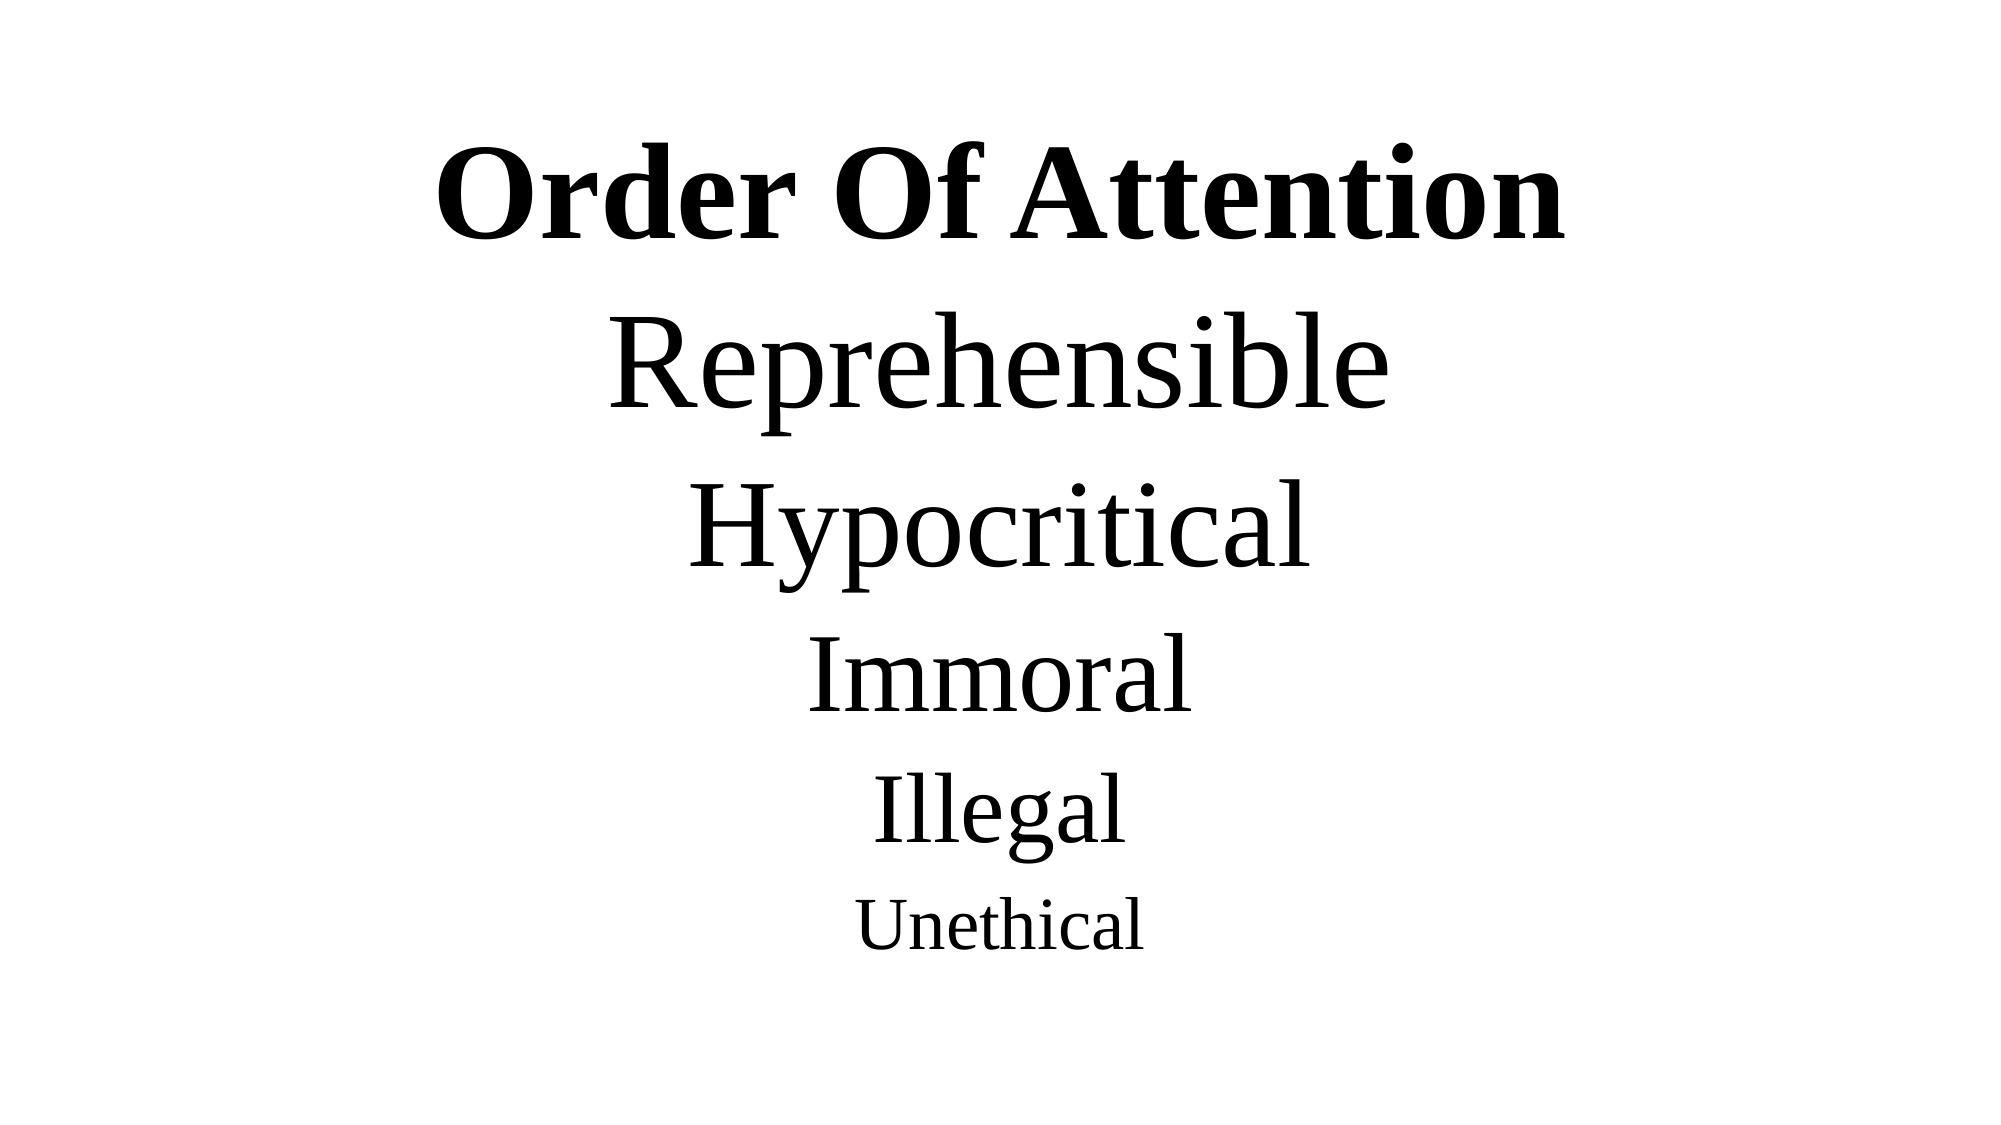

Order Of Attention
Reprehensible
Hypocritical
Immoral
Illegal
Unethical